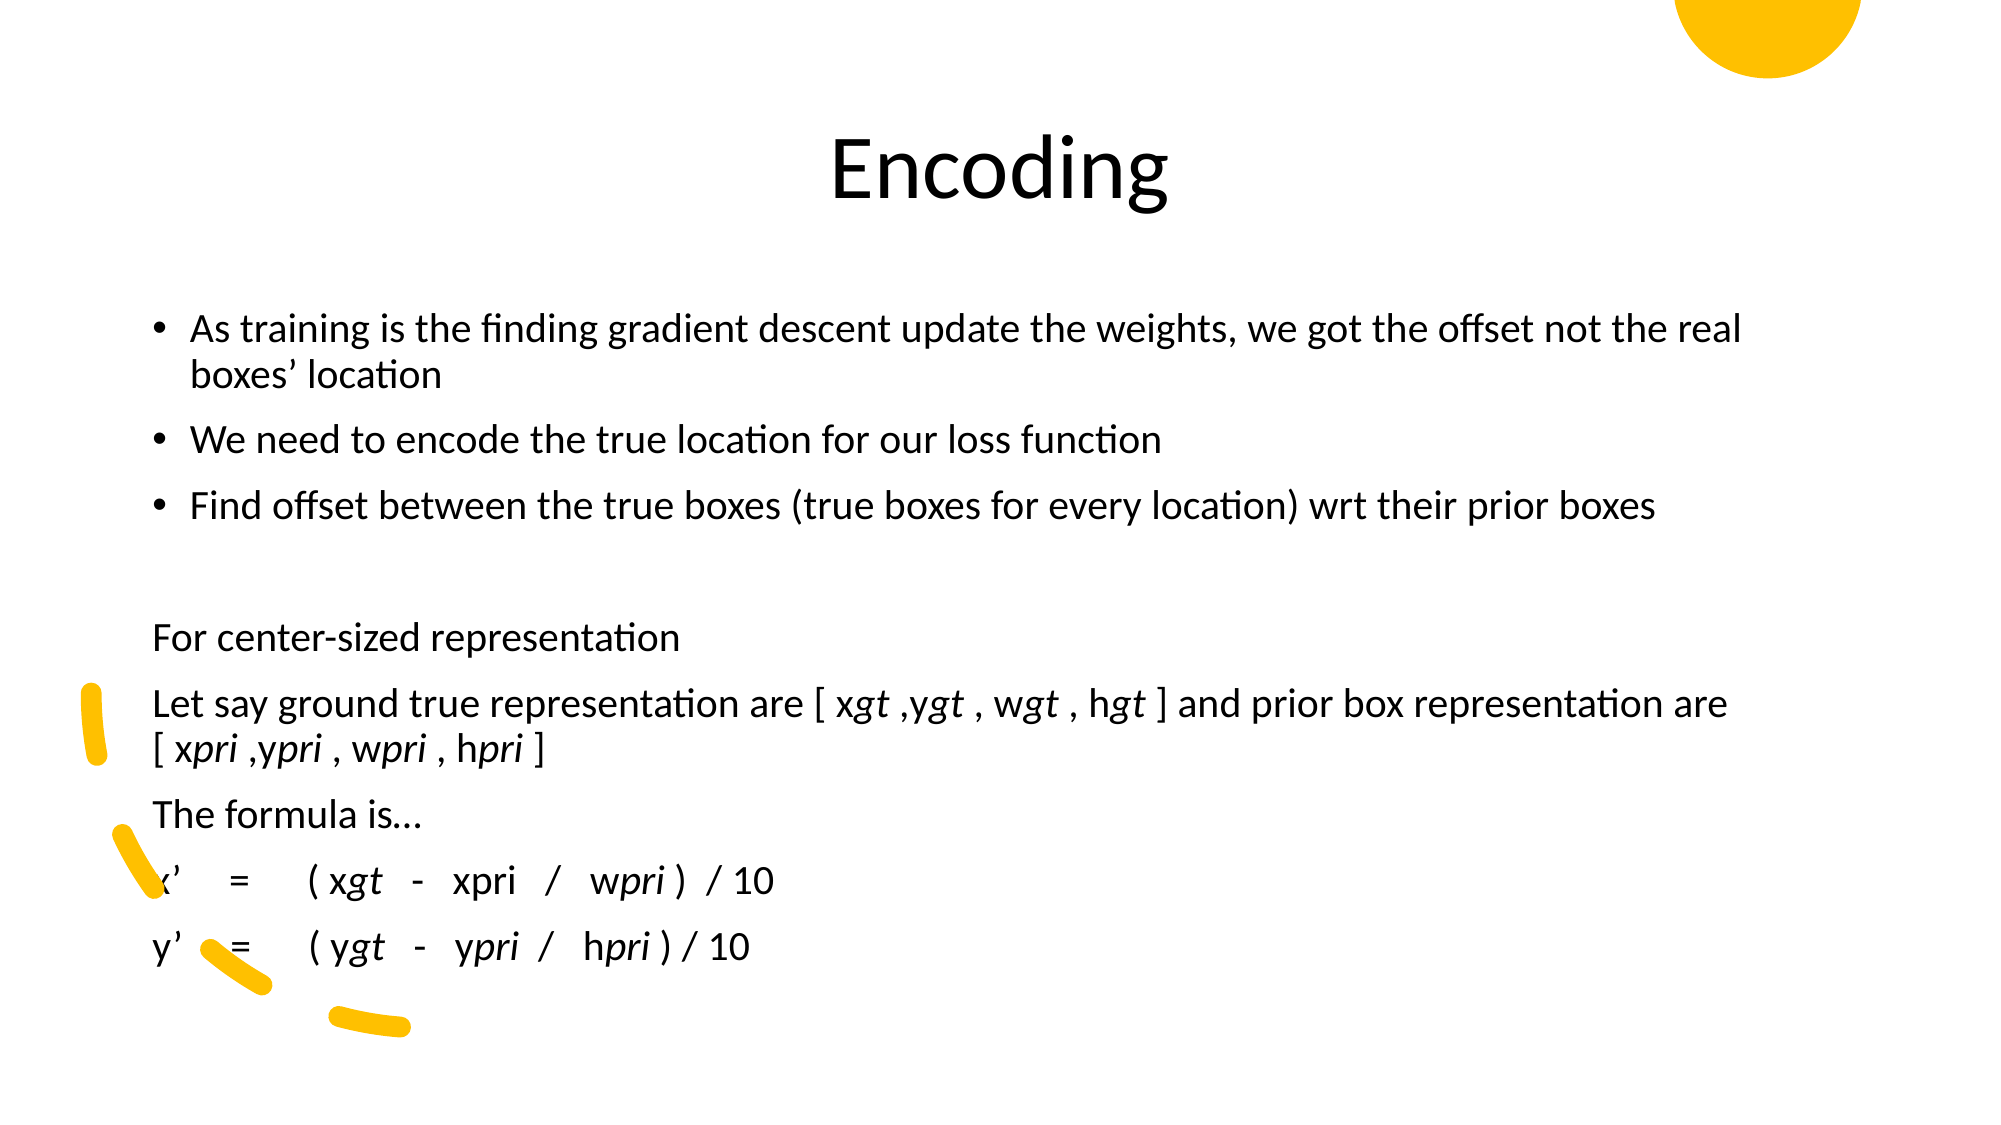

# Encoding
As training is the finding gradient descent update the weights, we got the offset not the real boxes’ location
We need to encode the true location for our loss function
Find offset between the true boxes (true boxes for every location) wrt their prior boxes

For center-sized representation
Let say ground true representation are [ xgt ,ygt , wgt , hgt ] and prior box representation are [ xpri ,ypri , wpri , hpri ]
The formula is…
x’     =      ( xgt   -   xpri   /   wpri )  / 10
y’     =      ( ygt   -   ypri  /   hpri ) / 10